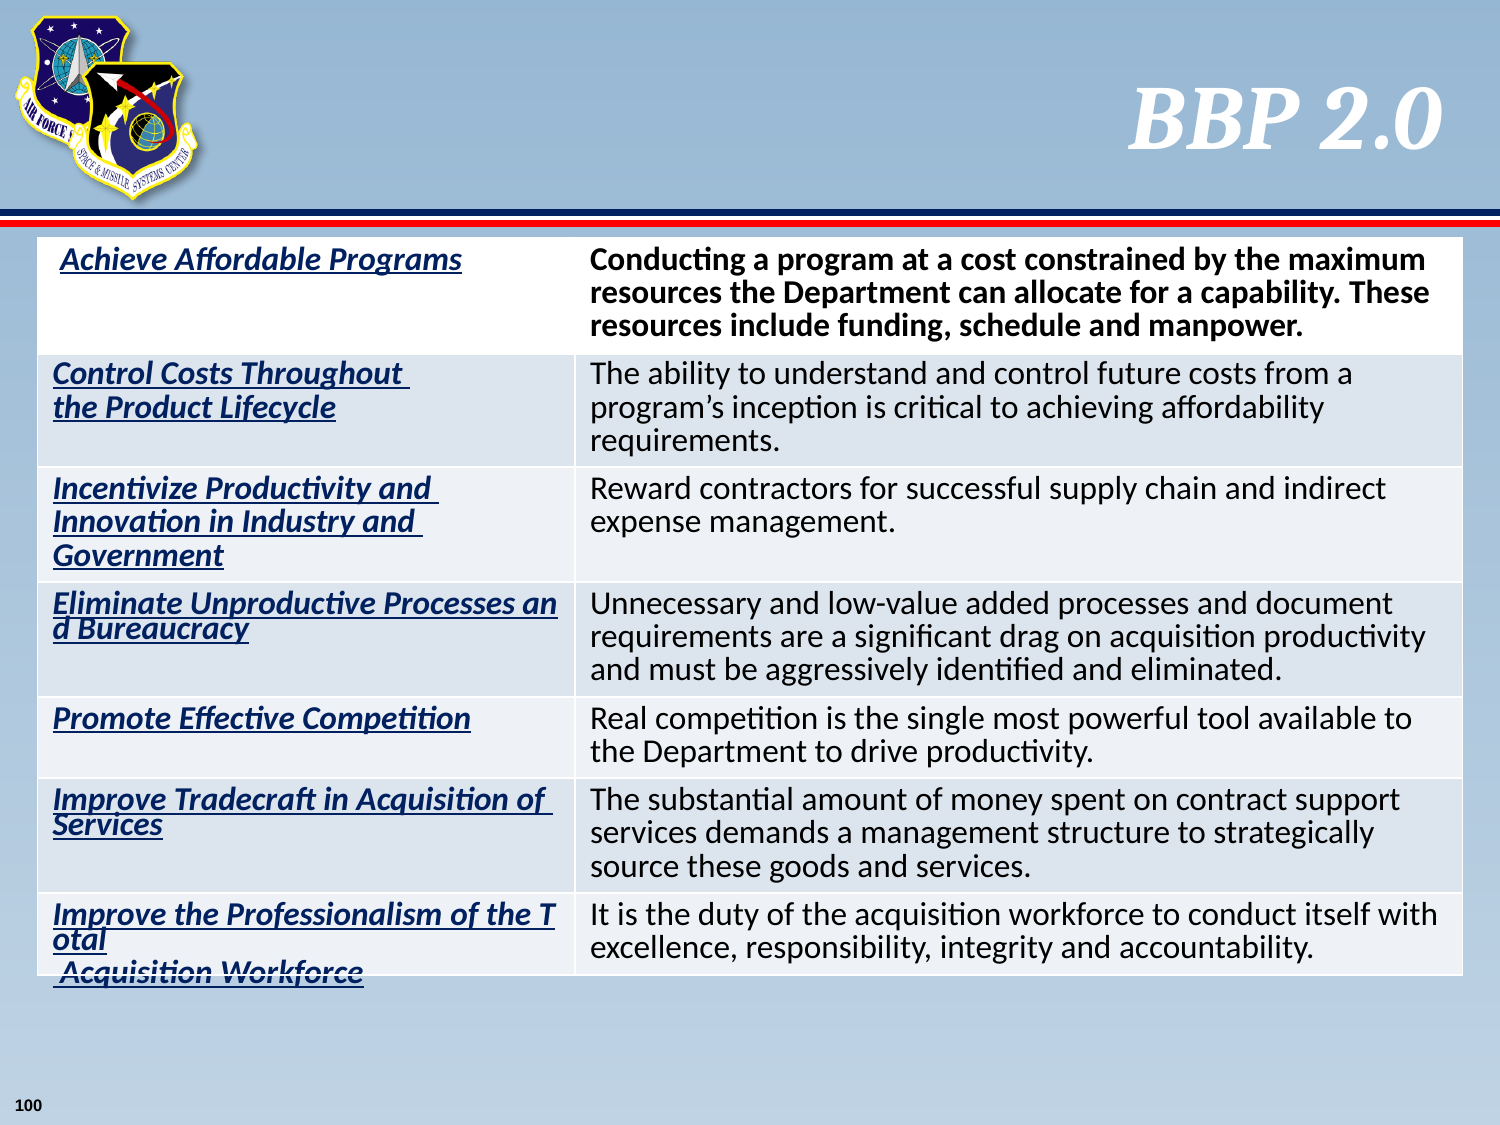

# BBP 2.0
| Achieve  Affordable  Programs | Conducting a program at a cost constrained by the maximum resources the Department can allocate for a capability. These resources include funding, schedule and manpower. |
| --- | --- |
| Control Costs Throughout  the Product  Lifecycle | The ability to understand and control future costs from a program’s inception is critical to achieving affordability requirements. |
| Incentivize Productivity and Innovation in Industry and Government | Reward contractors for successful supply chain and indirect expense management. |
| Eliminate Unproductive Processes and Bureaucracy | Unnecessary and low-value added processes and document requirements are a significant drag on acquisition productivity and must be aggressively identified and eliminated. |
| Promote Effective Competition | Real competition is the single most powerful tool available to the Department to drive productivity. |
| Improve Tradecraft in Acquisition of Services | The substantial amount of money spent on contract support services demands a management structure to strategically source these goods and services. |
| Improve the Professionalism of the Total Acquisition Workforce | It is the duty of the acquisition workforce to conduct itself with excellence, responsibility, integrity and accountability. |
100